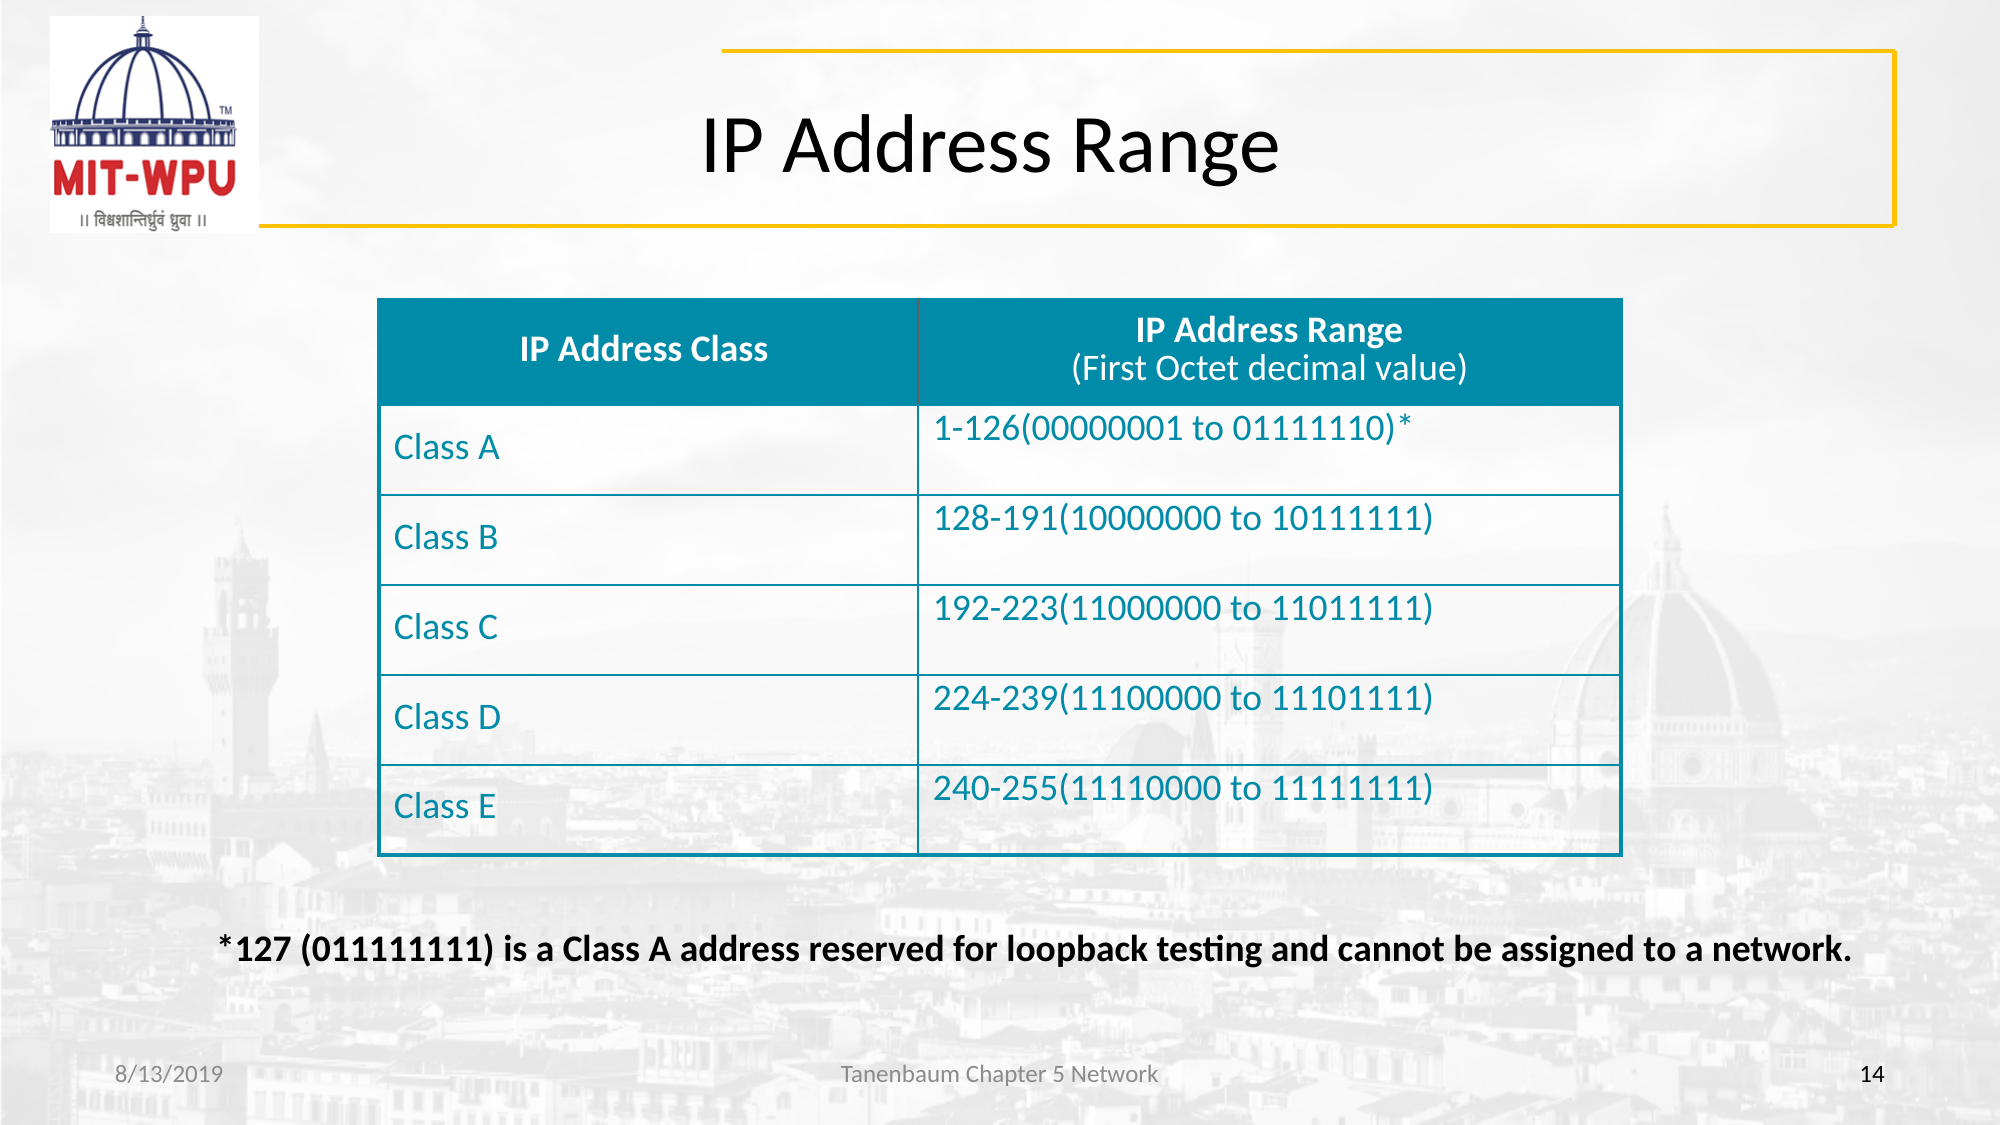

# IP Address Range
| IP Address Class | IP Address Range (First Octet decimal value) |
| --- | --- |
| Class A | 1-126(00000001 to 01111110)\* |
| Class B | 128-191(10000000 to 10111111) |
| Class C | 192-223(11000000 to 11011111) |
| Class D | 224-239(11100000 to 11101111) |
| Class E | 240-255(11110000 to 11111111) |
*127 (011111111) is a Class A address reserved for loopback testing and cannot be assigned to a network.
8/13/2019
Tanenbaum Chapter 5 Network
14